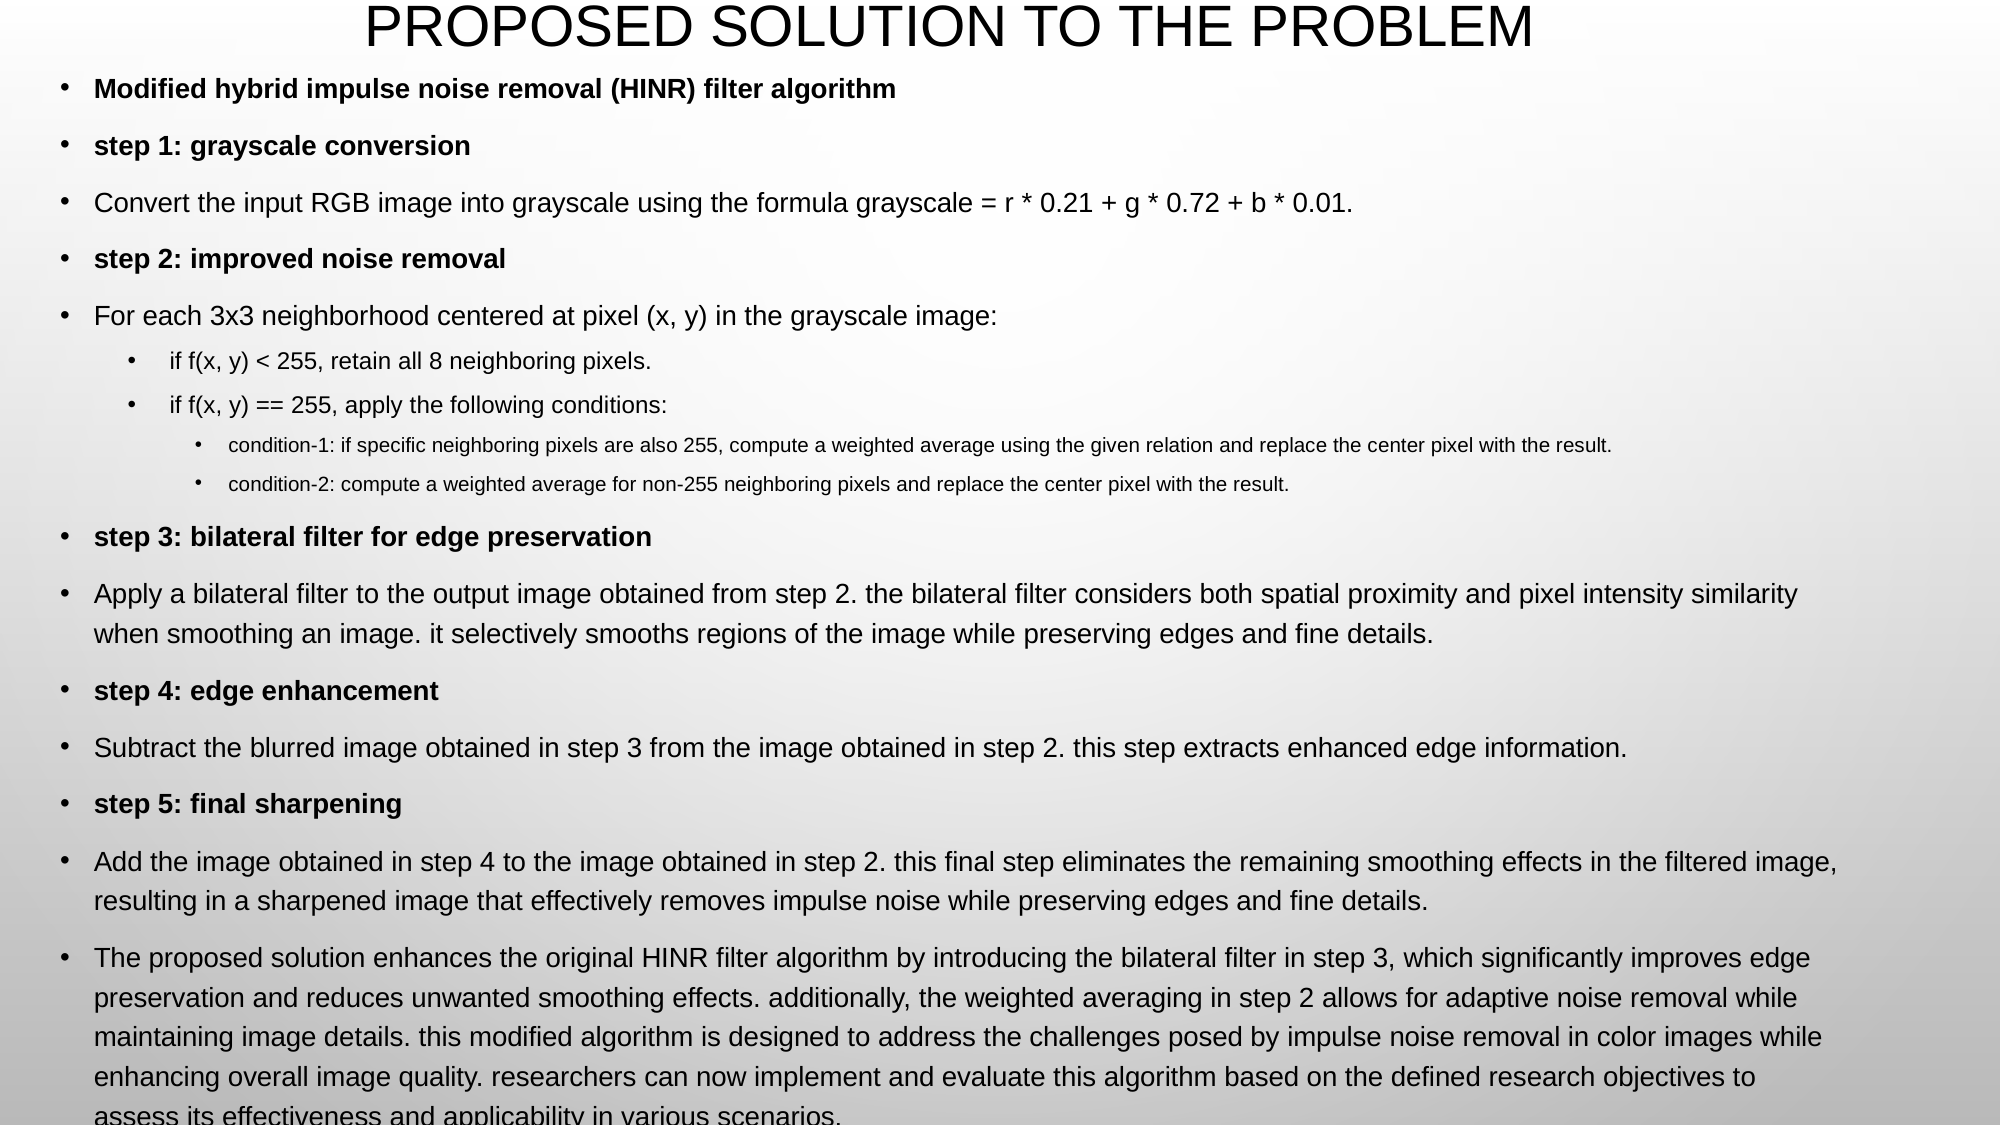

# Proposed solution to the problem
Modified hybrid impulse noise removal (HINR) filter algorithm
step 1: grayscale conversion
Convert the input RGB image into grayscale using the formula grayscale = r * 0.21 + g * 0.72 + b * 0.01.
step 2: improved noise removal
For each 3x3 neighborhood centered at pixel (x, y) in the grayscale image:
if f(x, y) < 255, retain all 8 neighboring pixels.
if f(x, y) == 255, apply the following conditions:
condition-1: if specific neighboring pixels are also 255, compute a weighted average using the given relation and replace the center pixel with the result.
condition-2: compute a weighted average for non-255 neighboring pixels and replace the center pixel with the result.
step 3: bilateral filter for edge preservation
Apply a bilateral filter to the output image obtained from step 2. the bilateral filter considers both spatial proximity and pixel intensity similarity when smoothing an image. it selectively smooths regions of the image while preserving edges and fine details.
step 4: edge enhancement
Subtract the blurred image obtained in step 3 from the image obtained in step 2. this step extracts enhanced edge information.
step 5: final sharpening
Add the image obtained in step 4 to the image obtained in step 2. this final step eliminates the remaining smoothing effects in the filtered image, resulting in a sharpened image that effectively removes impulse noise while preserving edges and fine details.
The proposed solution enhances the original HINR filter algorithm by introducing the bilateral filter in step 3, which significantly improves edge preservation and reduces unwanted smoothing effects. additionally, the weighted averaging in step 2 allows for adaptive noise removal while maintaining image details. this modified algorithm is designed to address the challenges posed by impulse noise removal in color images while enhancing overall image quality. researchers can now implement and evaluate this algorithm based on the defined research objectives to assess its effectiveness and applicability in various scenarios.